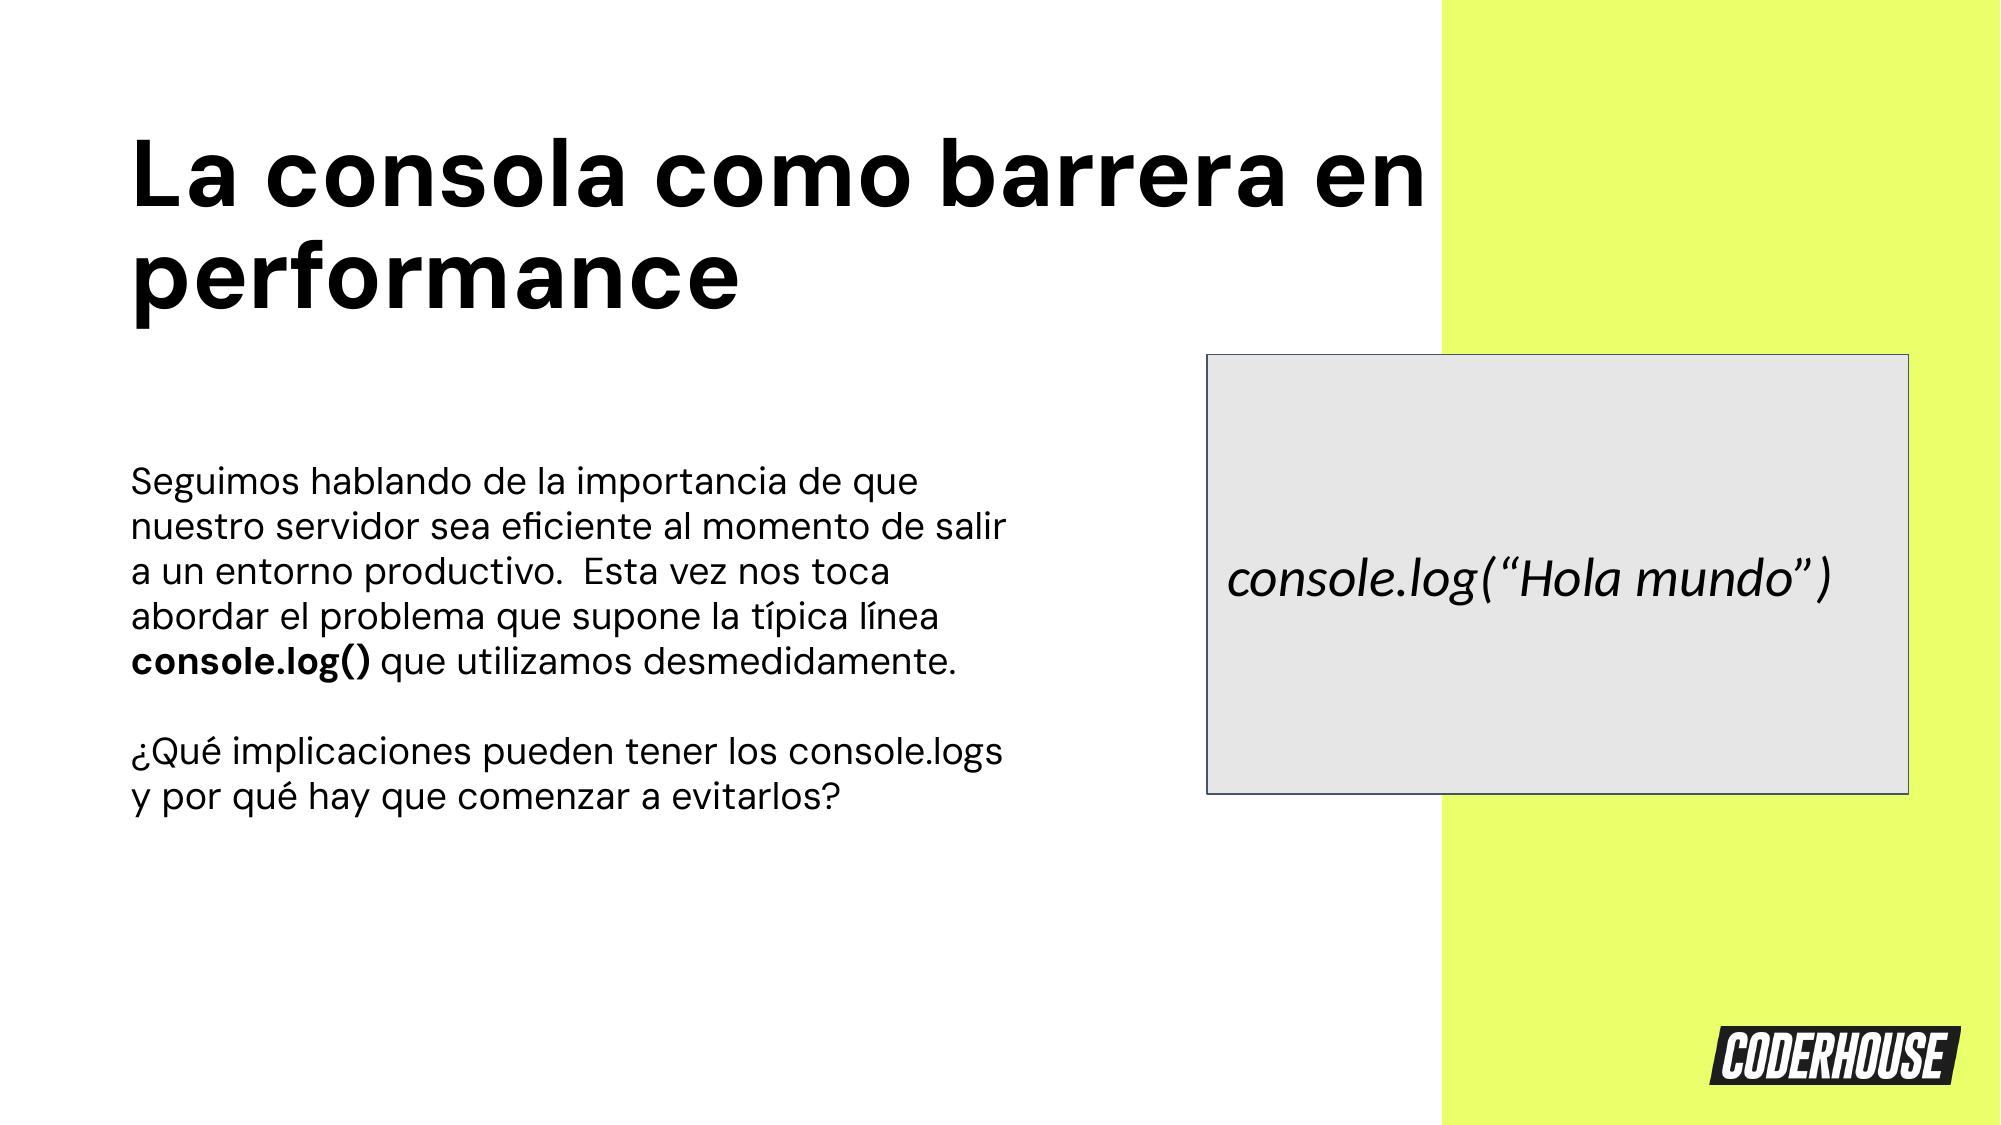

La consola como barrera en performance
console.log(“Hola mundo”)
Seguimos hablando de la importancia de que nuestro servidor sea eficiente al momento de salir a un entorno productivo.  Esta vez nos toca abordar el problema que supone la típica línea console.log() que utilizamos desmedidamente.

¿Qué implicaciones pueden tener los console.logs y por qué hay que comenzar a evitarlos?